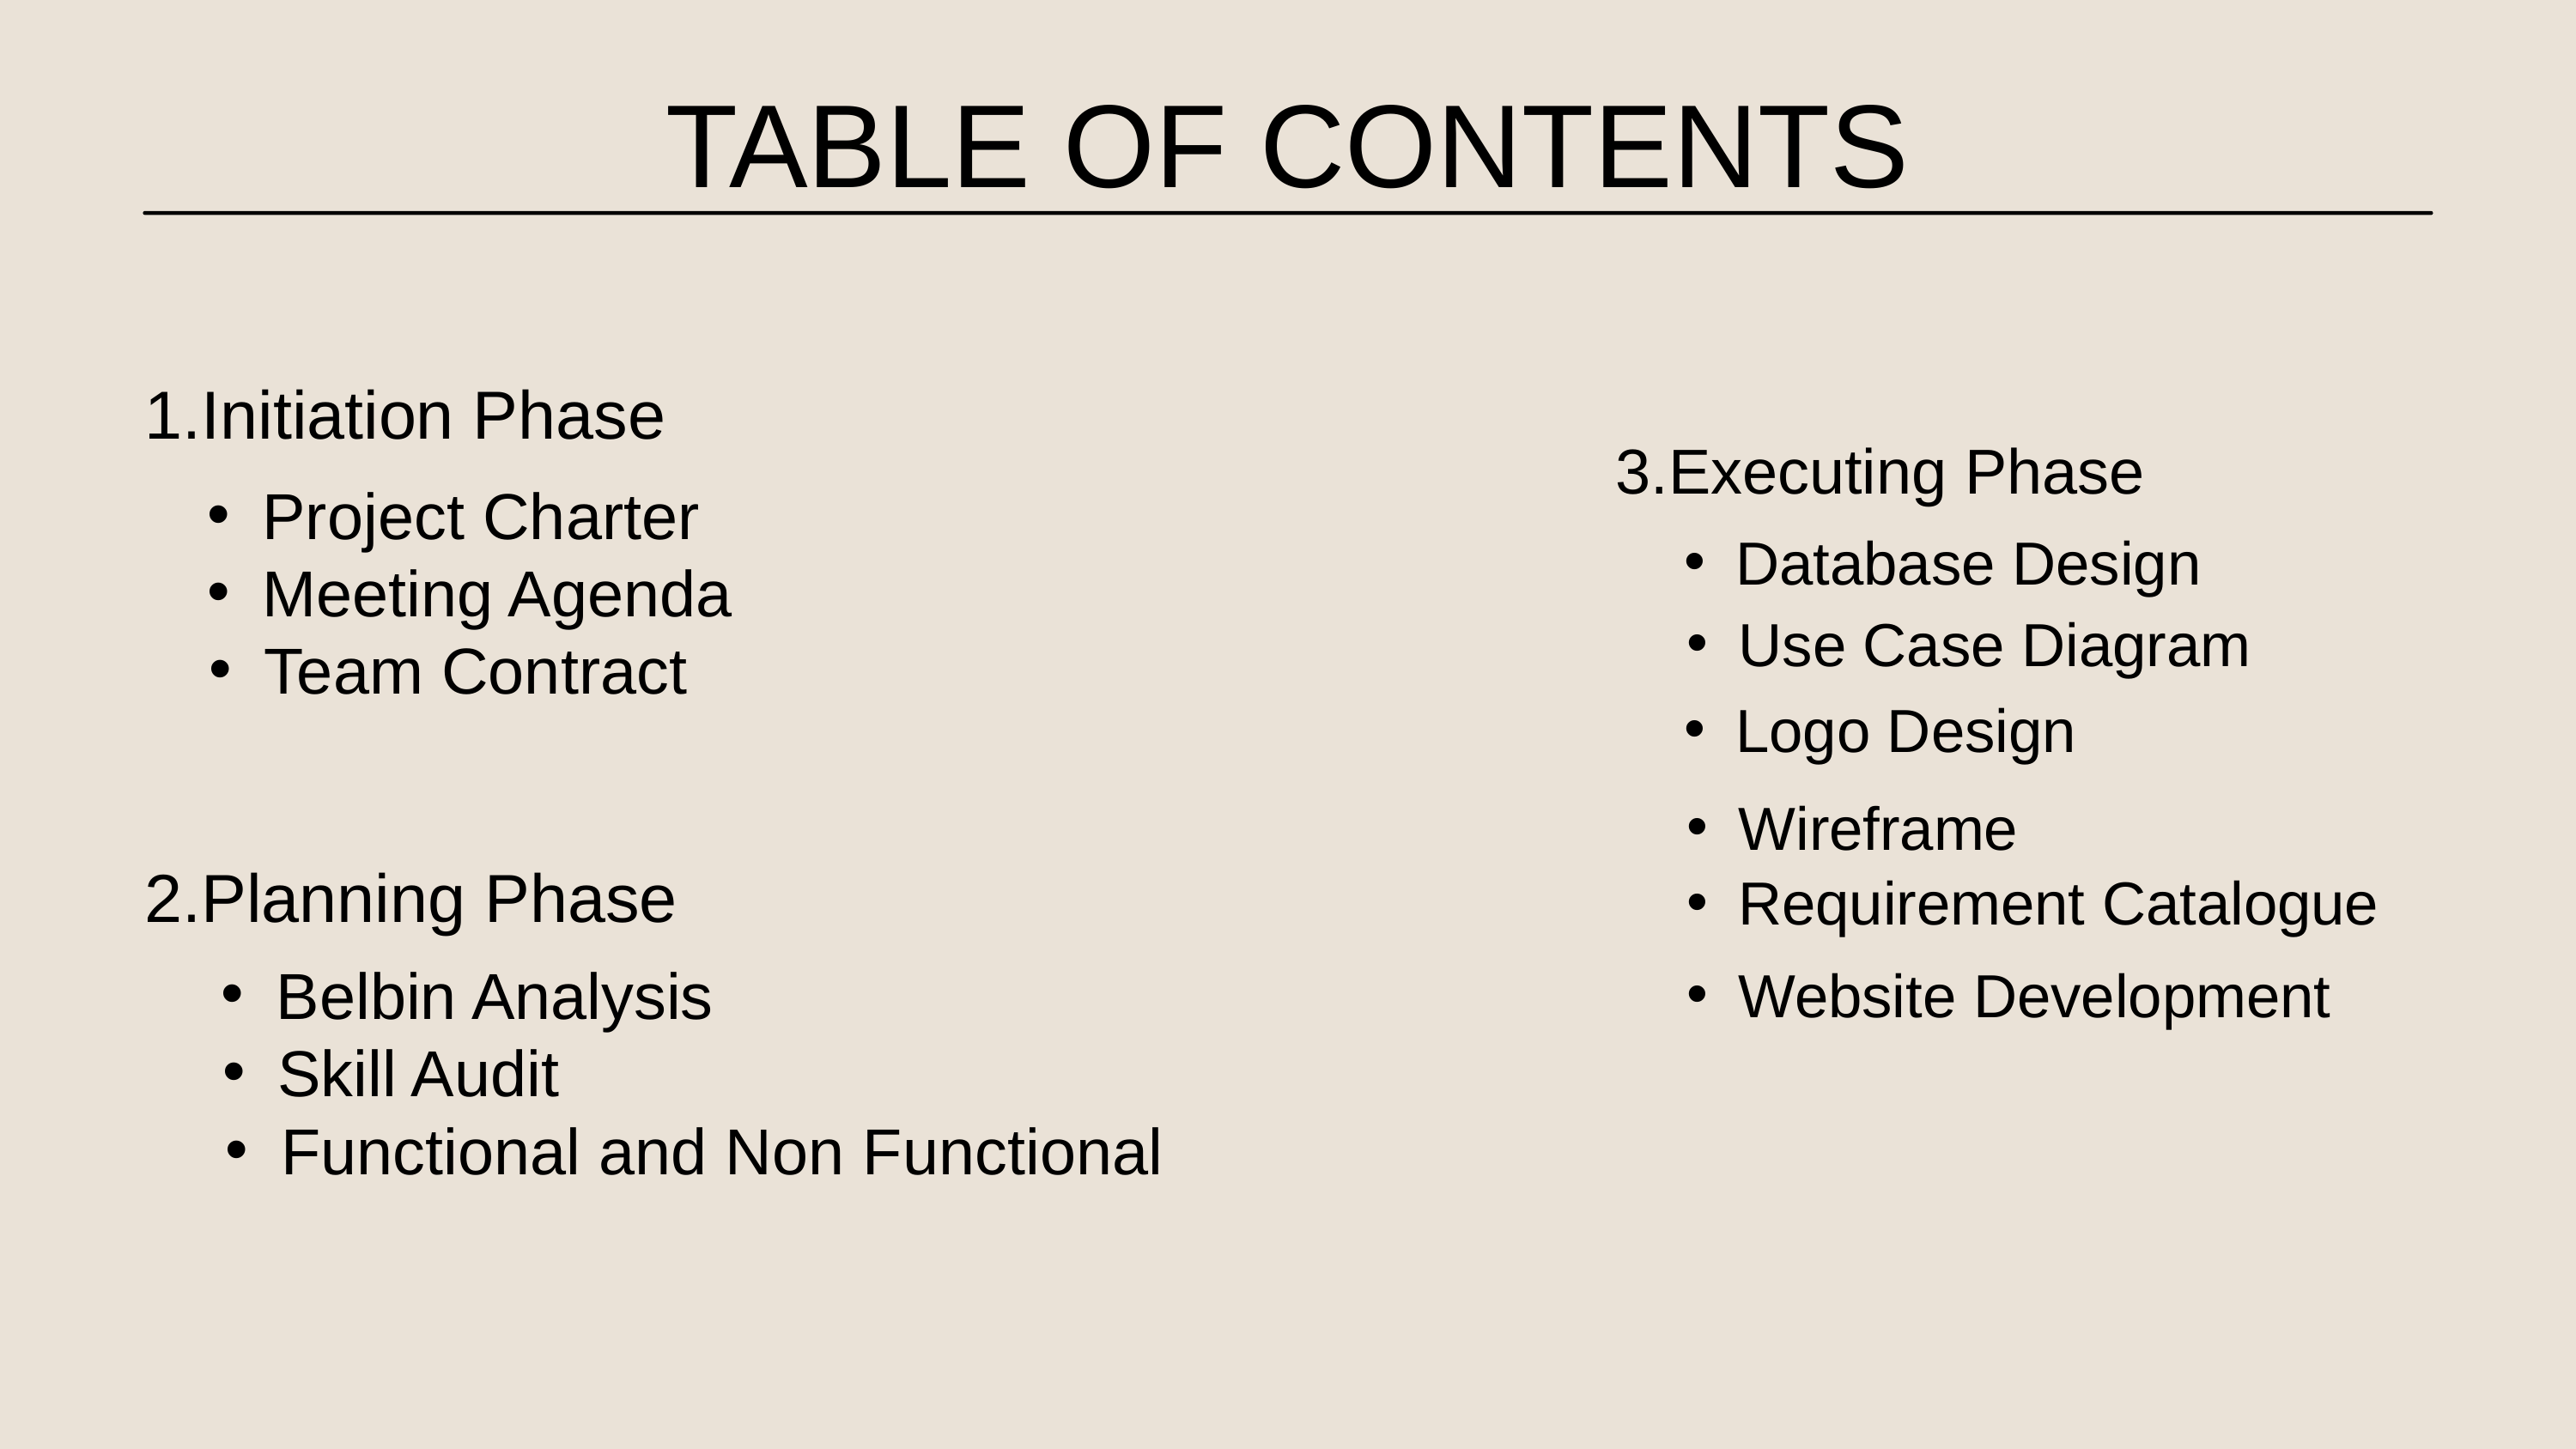

TABLE OF CONTENTS

1.Initiation Phase
Project Charter
Meeting Agenda
Team Contract
3.Executing Phase
Database Design
Use Case Diagram
Logo Design
Wireframe
Requirement Catalogue
Website Development
2.Planning Phase
Belbin Analysis
Skill Audit
Functional and Non Functional